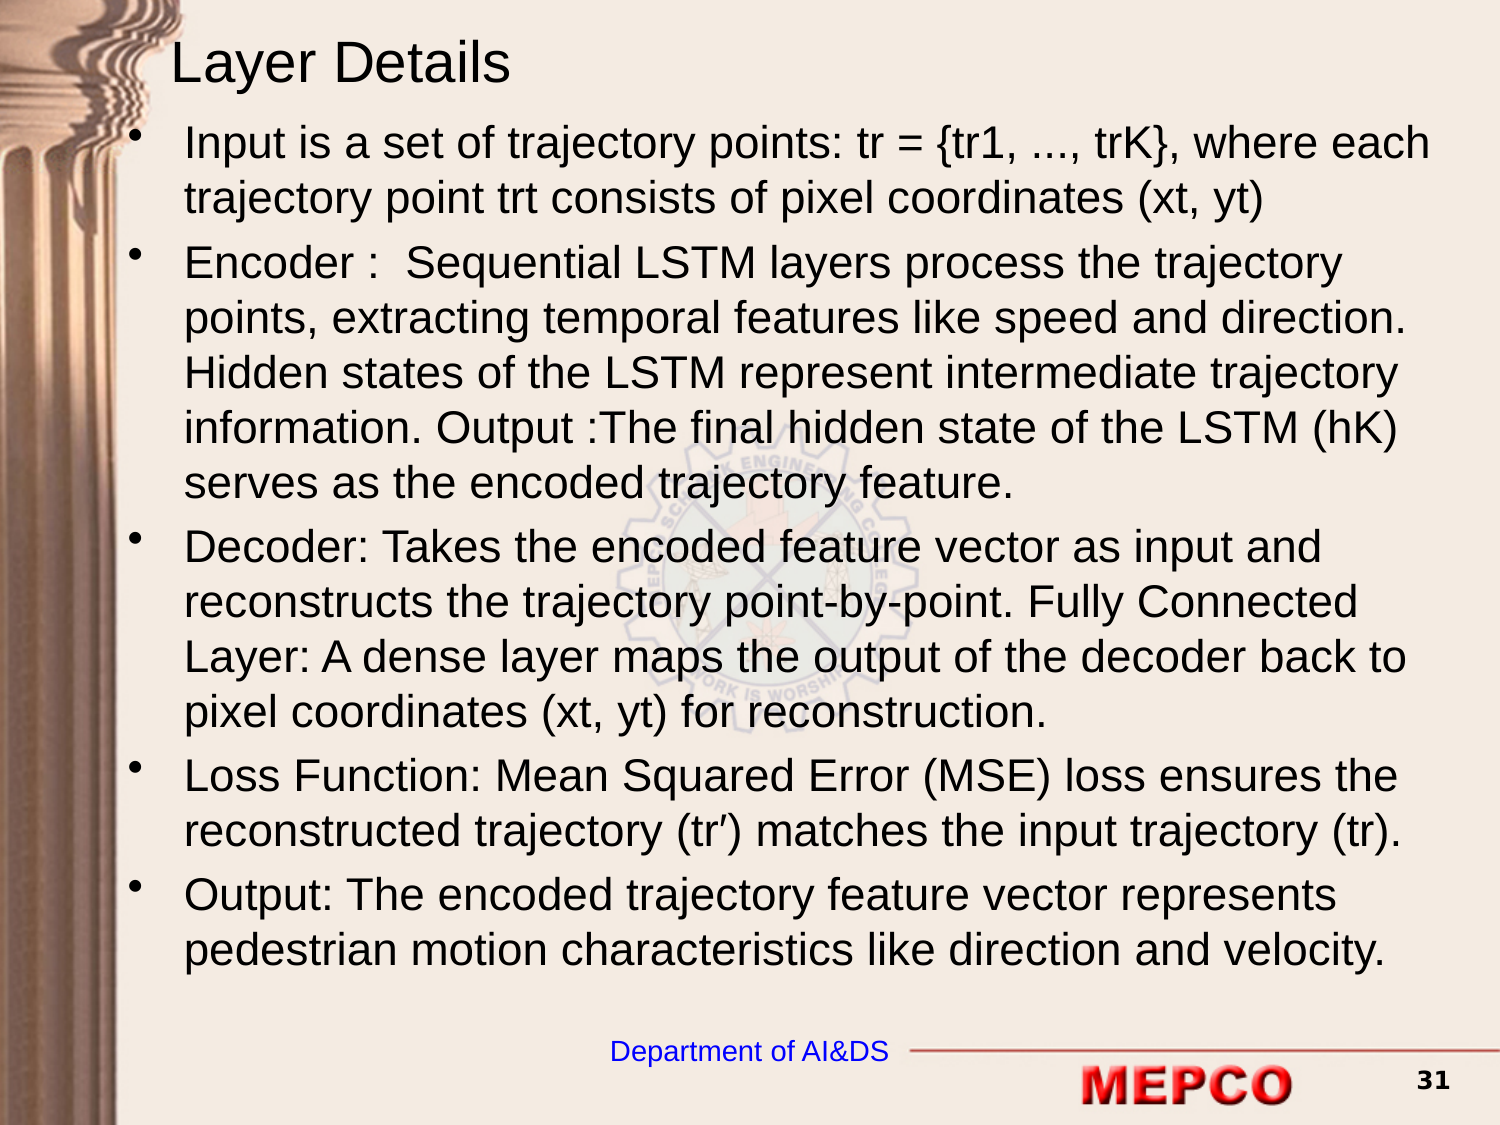

# Layer Details
Input is a set of trajectory points: tr = {tr1, ..., trK}, where each trajectory point trt consists of pixel coordinates (xt, yt)
Encoder :  Sequential LSTM layers process the trajectory points, extracting temporal features like speed and direction. Hidden states of the LSTM represent intermediate trajectory information. Output :The final hidden state of the LSTM (hK) serves as the encoded trajectory feature.
Decoder: Takes the encoded feature vector as input and reconstructs the trajectory point-by-point. Fully Connected Layer: A dense layer maps the output of the decoder back to pixel coordinates (xt, yt) for reconstruction.
Loss Function: Mean Squared Error (MSE) loss ensures the reconstructed trajectory (tr′) matches the input trajectory (tr).
Output: The encoded trajectory feature vector represents pedestrian motion characteristics like direction and velocity.

Department of AI&DS